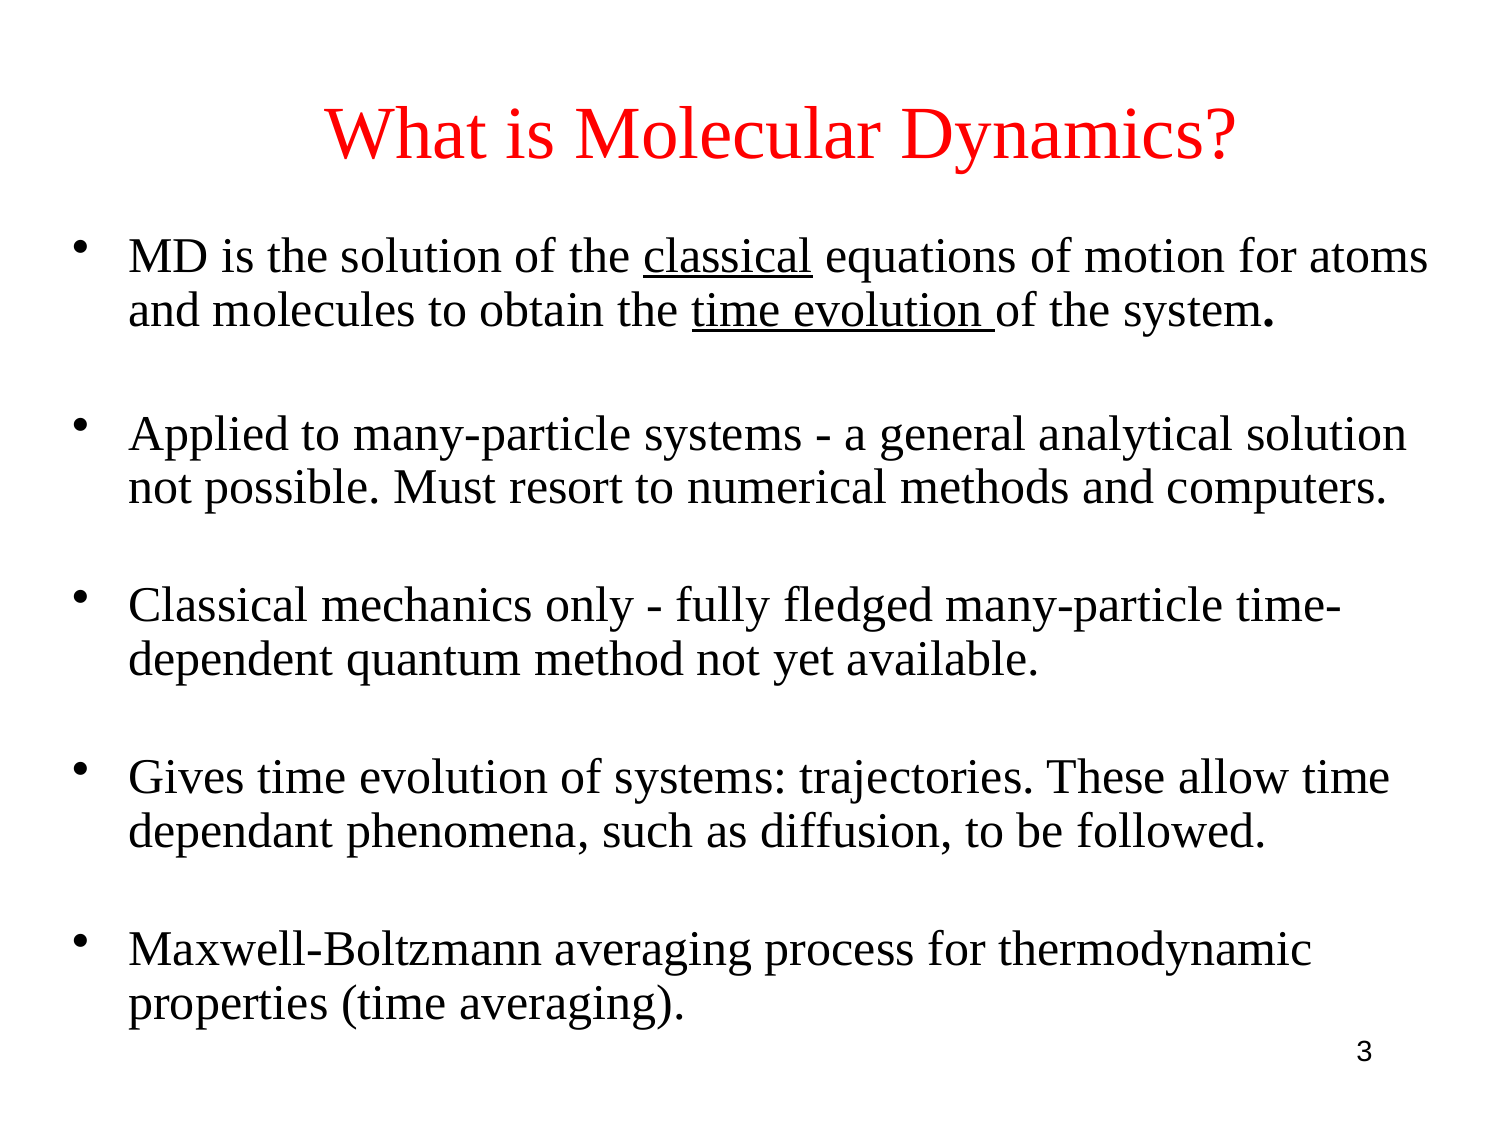

# What is Molecular Dynamics?
MD is the solution of the classical equations of motion for atoms and molecules to obtain the time evolution of the system.
Applied to many-particle systems - a general analytical solution not possible. Must resort to numerical methods and computers.
Classical mechanics only - fully fledged many-particle time-dependent quantum method not yet available.
Gives time evolution of systems: trajectories. These allow time dependant phenomena, such as diffusion, to be followed.
Maxwell-Boltzmann averaging process for thermodynamic properties (time averaging).
3